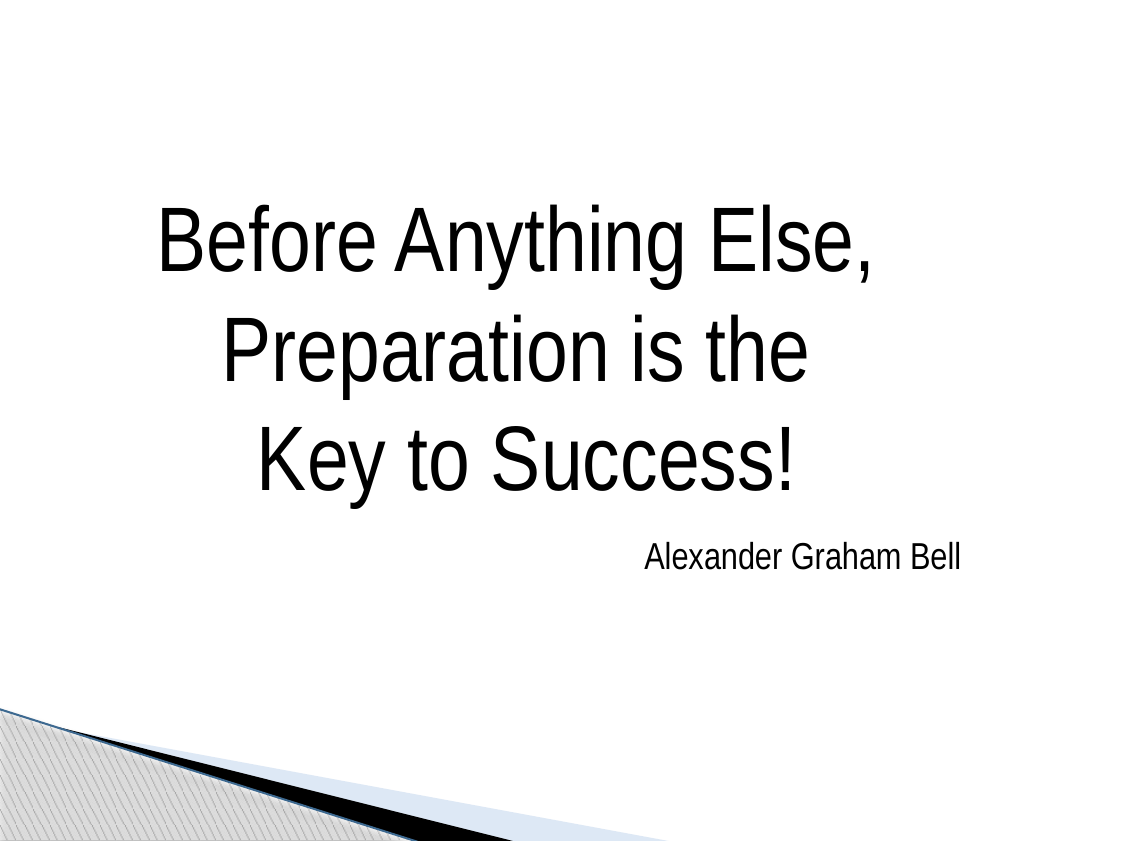

Before Anything Else,
Preparation is the
Key to Success!

Alexander Graham Bell